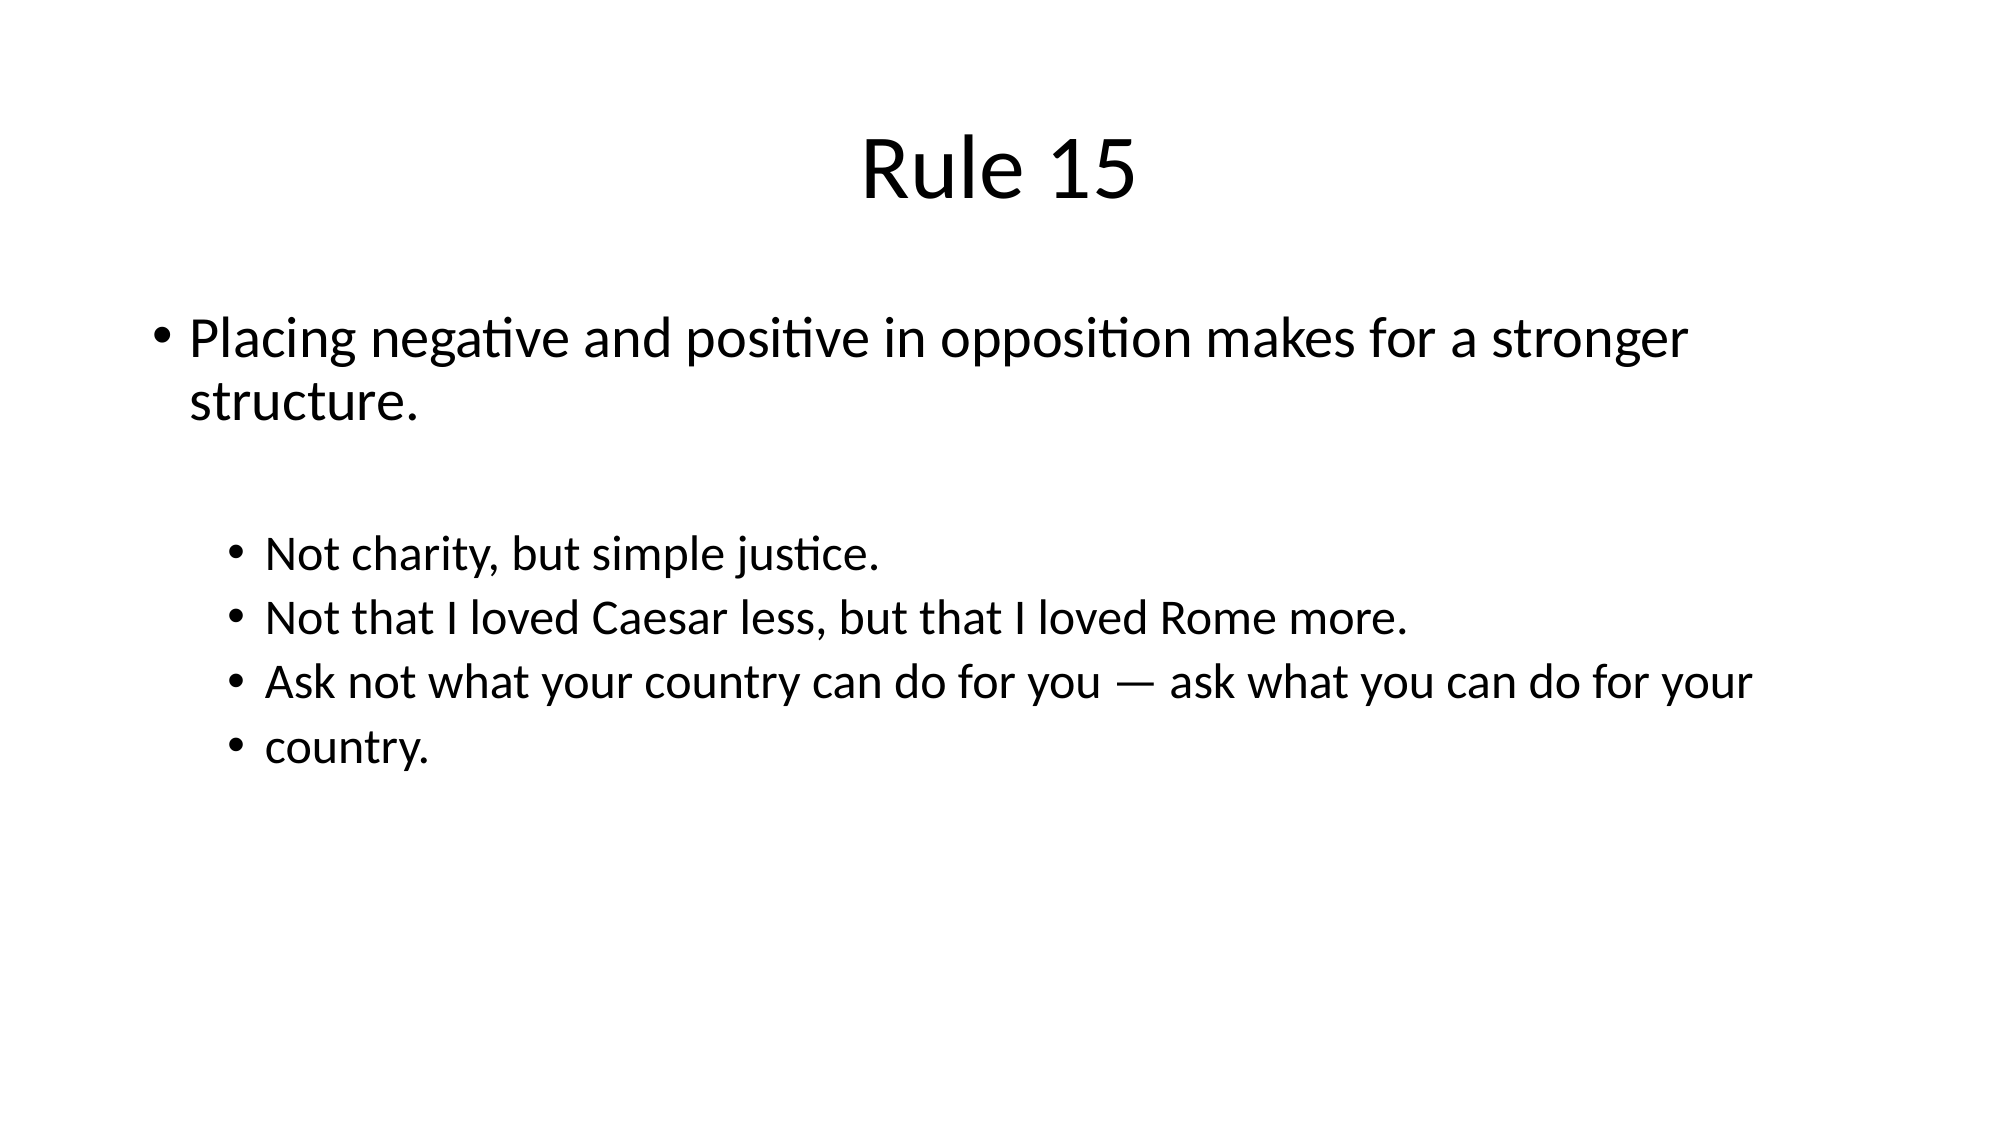

# Rule 15
Placing negative and positive in opposition makes for a stronger structure.

Not charity, but simple justice.
Not that I loved Caesar less, but that I loved Rome more.
Ask not what your country can do for you — ask what you can do for your
country.